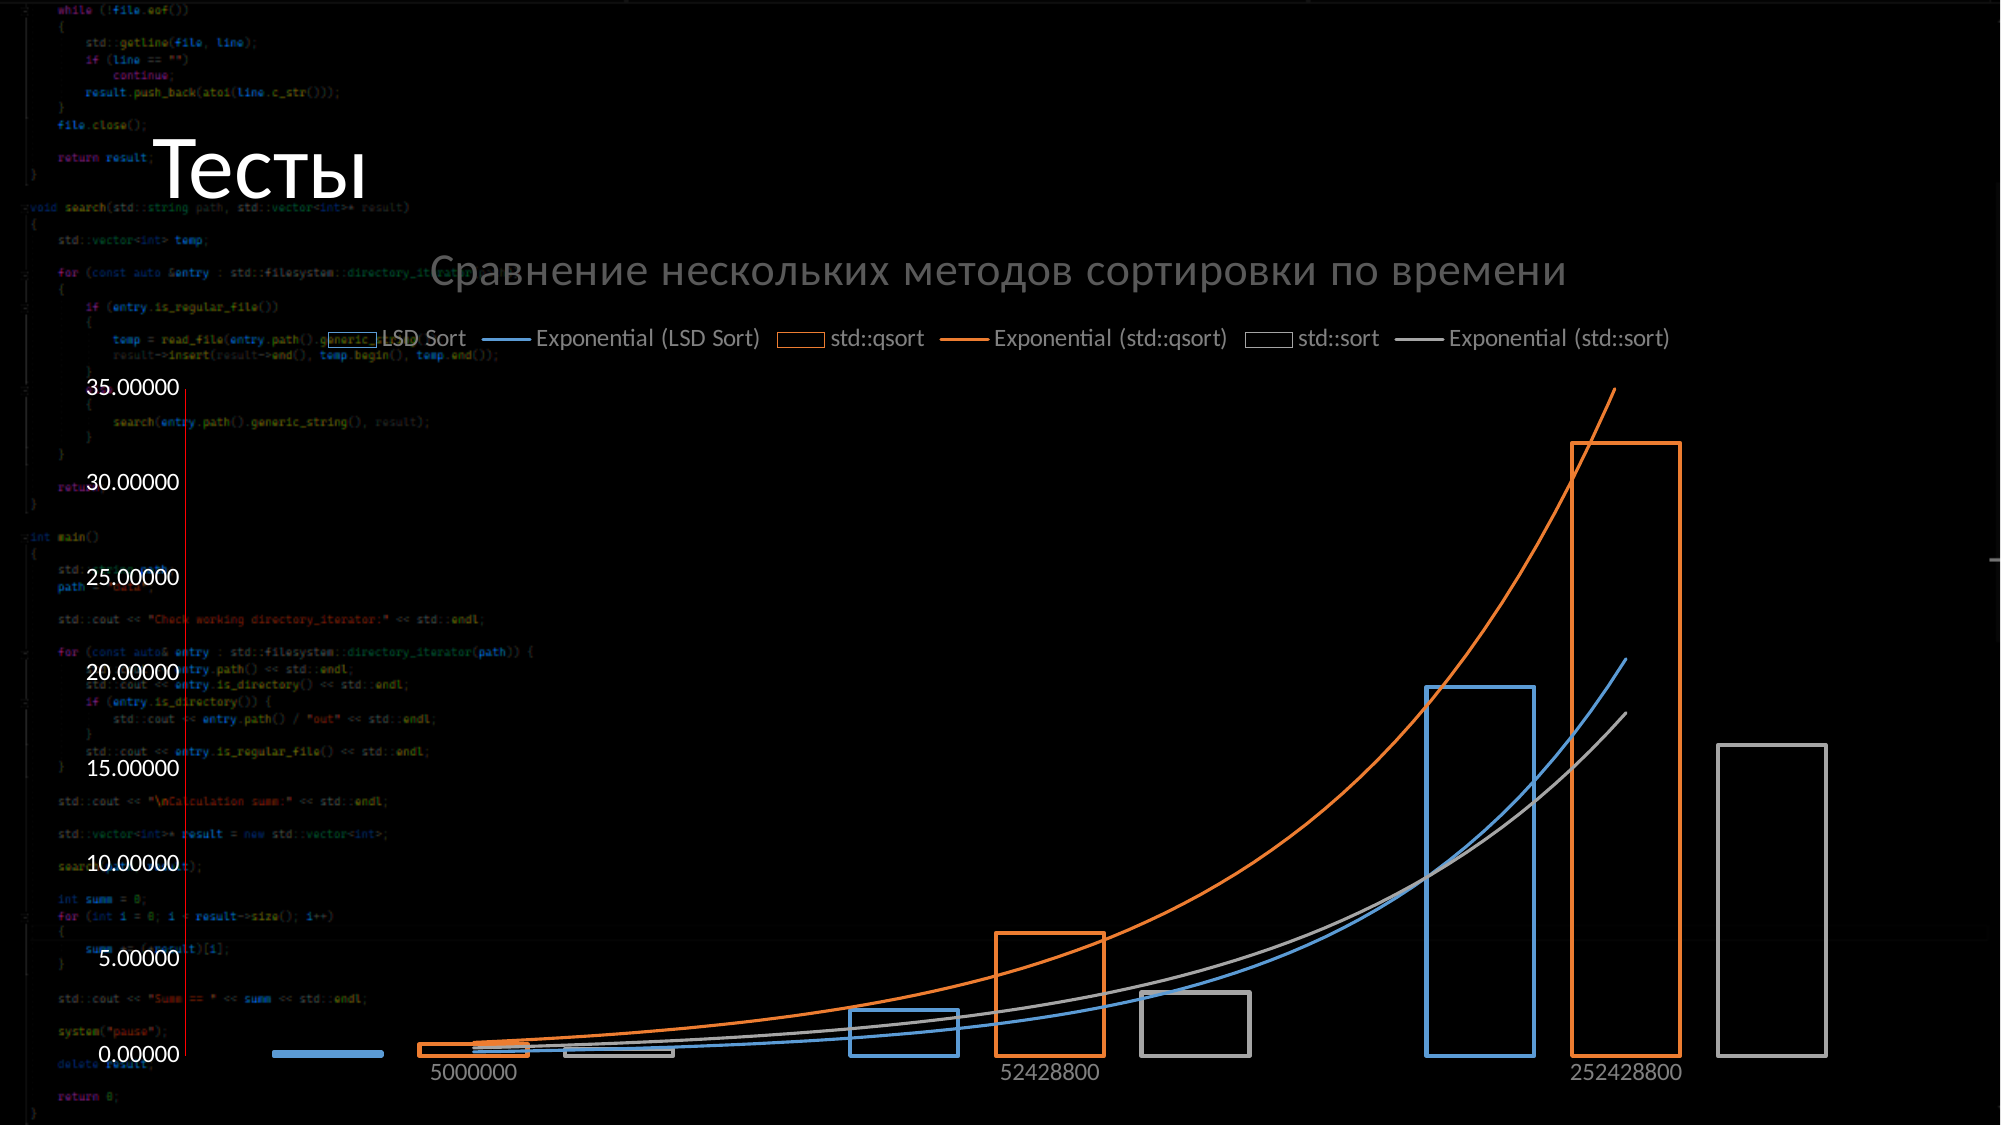

# Тесты

### Chart: Сравнение нескольких методов сортировки по времени

| Category | LSD Sort | std::qsort | std::sort |
|---|---|---|---|
| 5000000 | 0.191121 | 0.619528 | 0.374461 |
| 52428800 | 2.39299 | 6.44898 | 3.32471 |
| 252428800 | 19.3649 | 32.1612 | 16.2984 |